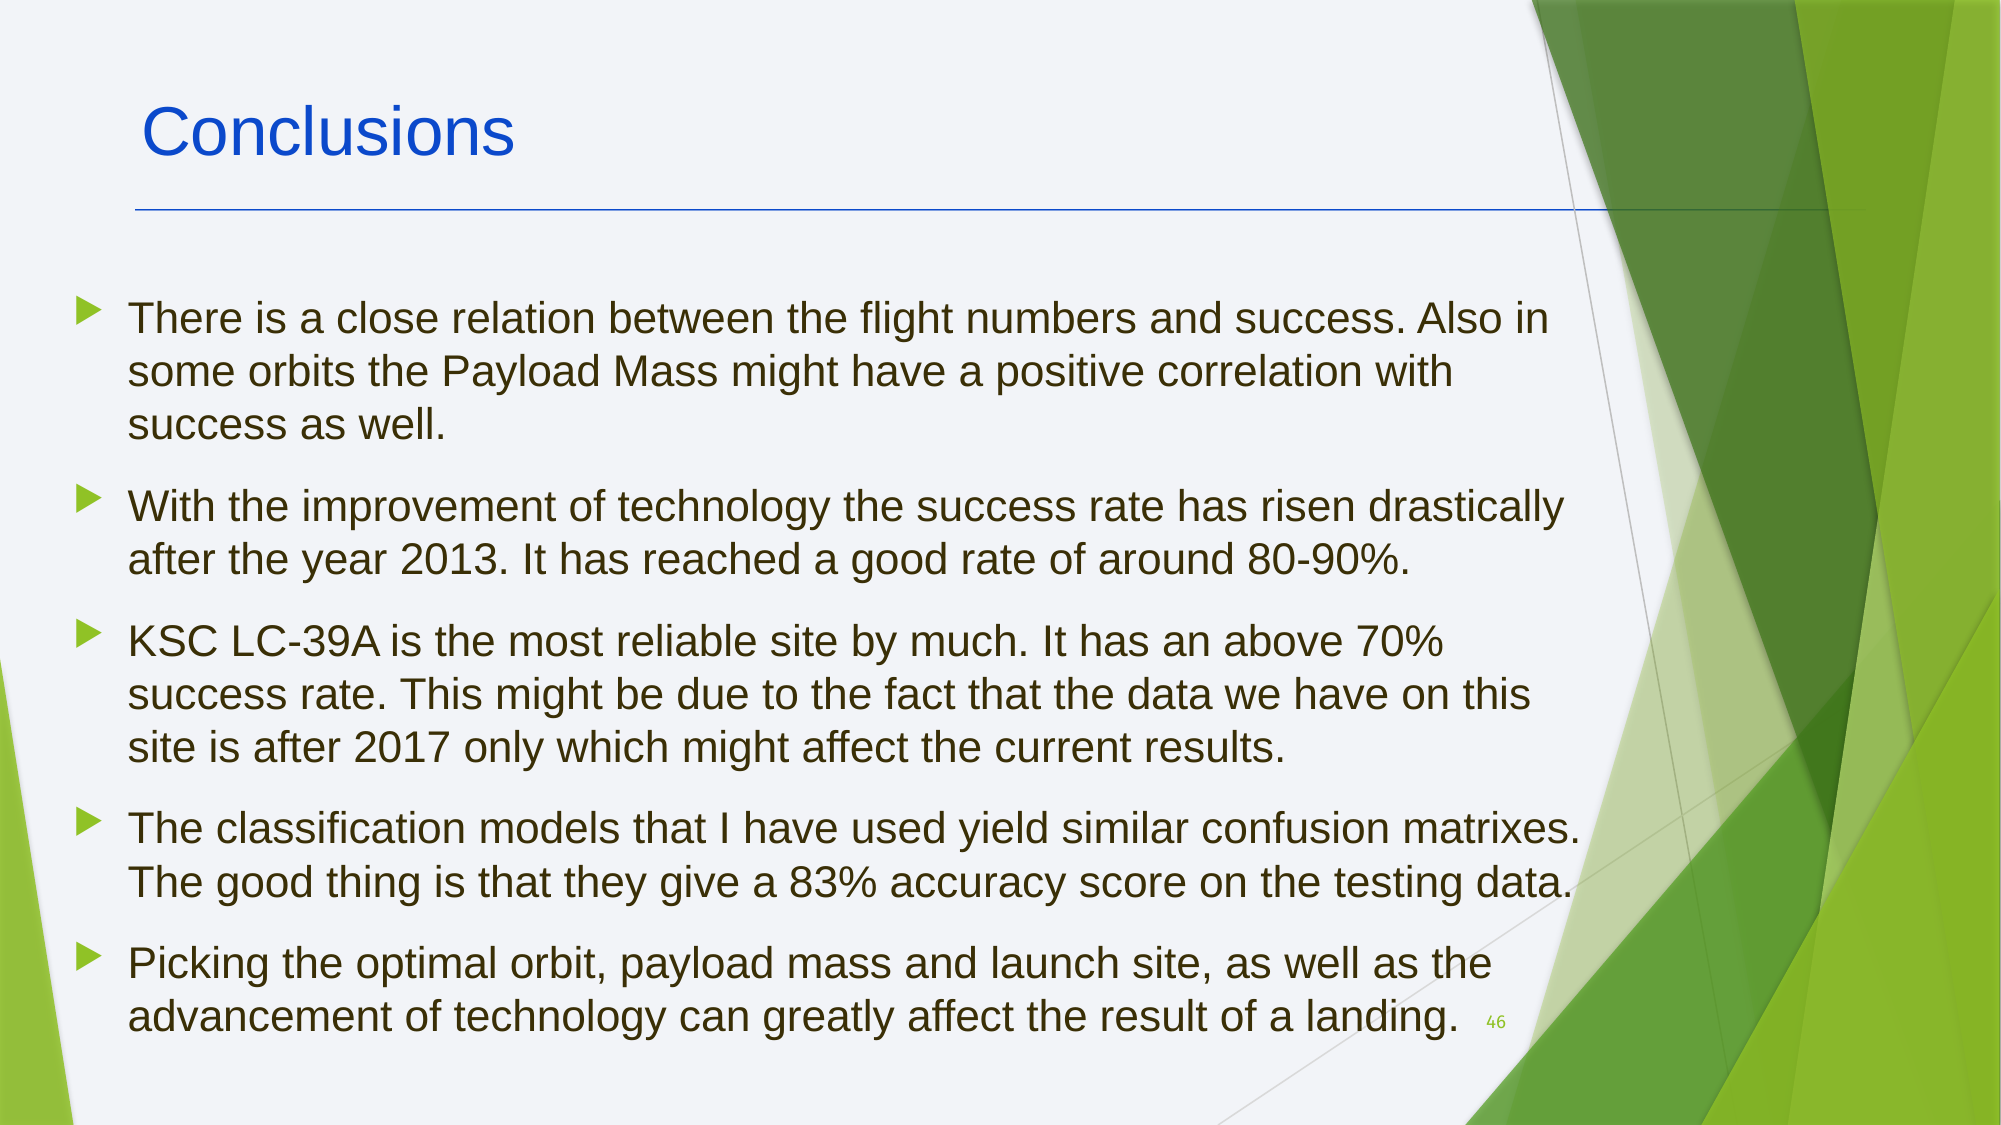

Conclusions
There is a close relation between the flight numbers and success. Also in some orbits the Payload Mass might have a positive correlation with success as well.
With the improvement of technology the success rate has risen drastically after the year 2013. It has reached a good rate of around 80-90%.
KSC LC-39A is the most reliable site by much. It has an above 70% success rate. This might be due to the fact that the data we have on this site is after 2017 only which might affect the current results.
The classification models that I have used yield similar confusion matrixes. The good thing is that they give a 83% accuracy score on the testing data.
Picking the optimal orbit, payload mass and launch site, as well as the advancement of technology can greatly affect the result of a landing.
46